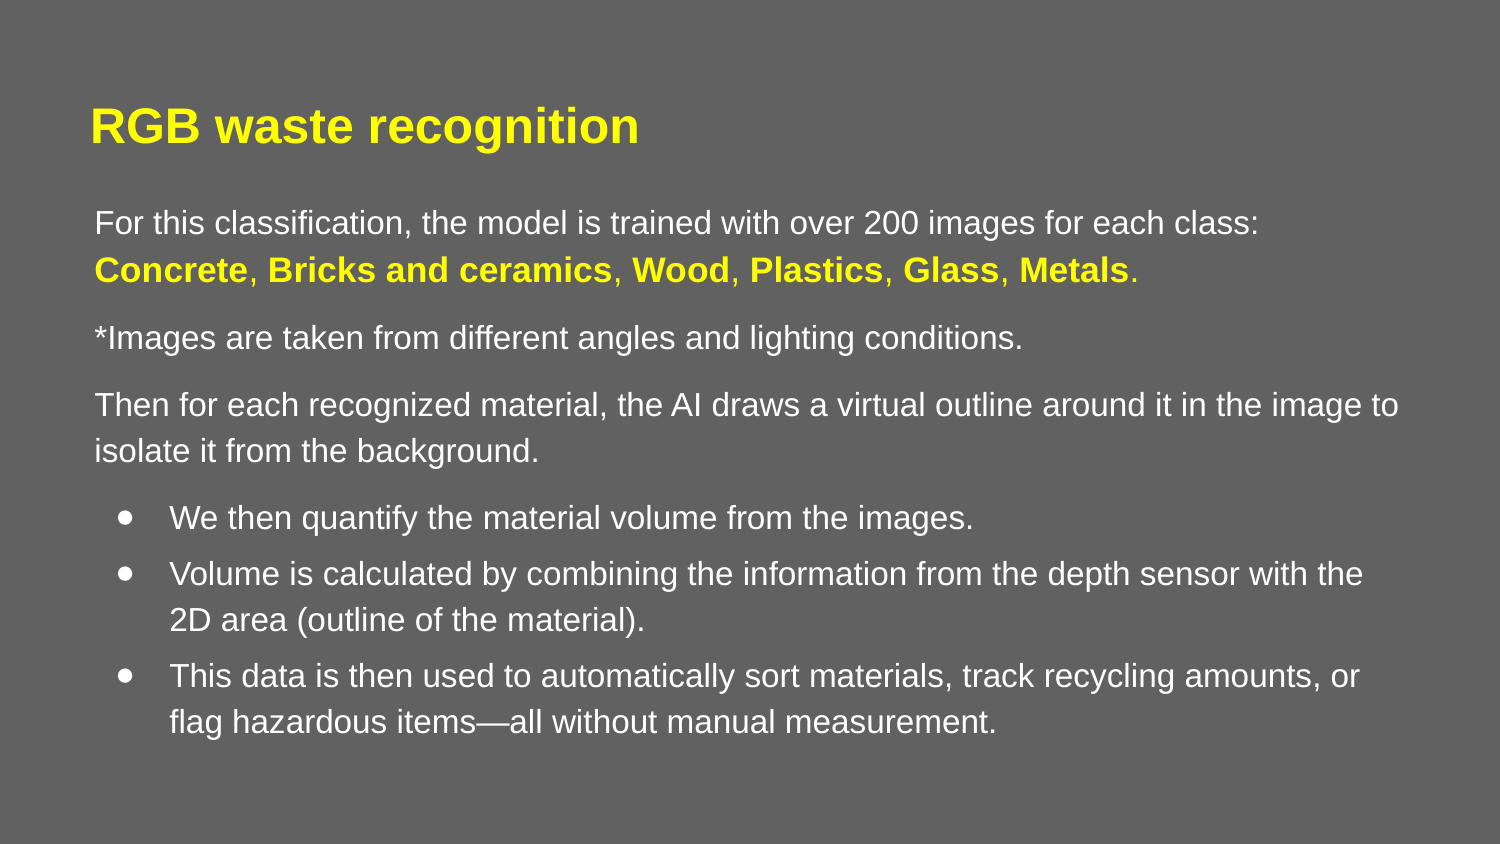

RGB waste recognition
For this classification, the model is trained with over 200 images for each class:
Concrete, Bricks and ceramics, Wood, Plastics, Glass, Metals.
*Images are taken from different angles and lighting conditions.
Then for each recognized material, the AI draws a virtual outline around it in the image to isolate it from the background.
We then quantify the material volume from the images.
Volume is calculated by combining the information from the depth sensor with the 2D area (outline of the material).
This data is then used to automatically sort materials, track recycling amounts, or flag hazardous items—all without manual measurement.